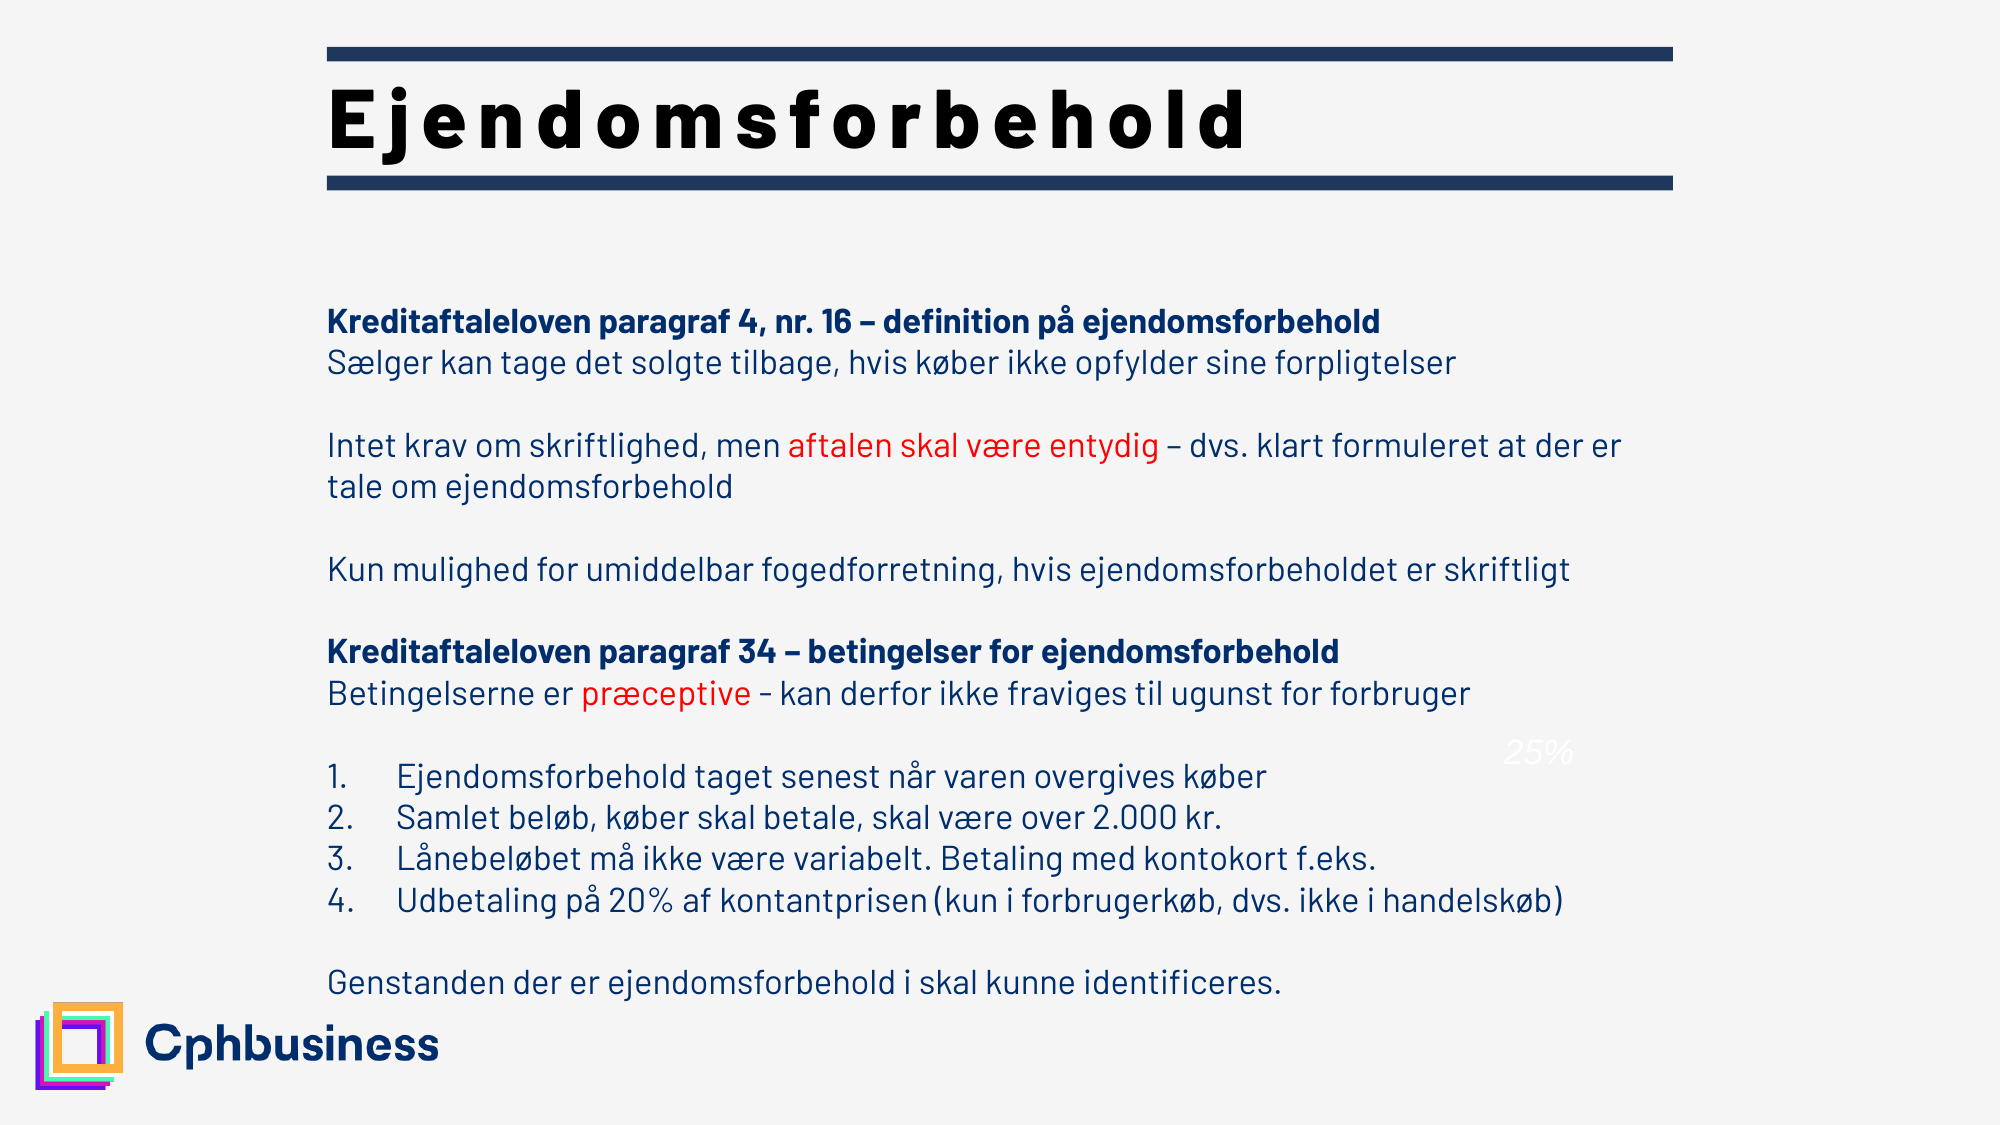

# Ejendomsforbehold

Kreditaftaleloven paragraf 4, nr. 16 – definition på ejendomsforbehold
Sælger kan tage det solgte tilbage, hvis køber ikke opfylder sine forpligtelser

Intet krav om skriftlighed, men aftalen skal være entydig – dvs. klart formuleret at der er tale om ejendomsforbehold

Kun mulighed for umiddelbar fogedforretning, hvis ejendomsforbeholdet er skriftligt

Kreditaftaleloven paragraf 34 – betingelser for ejendomsforbehold
Betingelserne er præceptive - kan derfor ikke fraviges til ugunst for forbruger

Ejendomsforbehold taget senest når varen overgives køber
Samlet beløb, køber skal betale, skal være over 2.000 kr.
Lånebeløbet må ikke være variabelt. Betaling med kontokort f.eks.
Udbetaling på 20% af kontantprisen (kun i forbrugerkøb, dvs. ikke i handelskøb)

Genstanden der er ejendomsforbehold i skal kunne identificeres.
25%